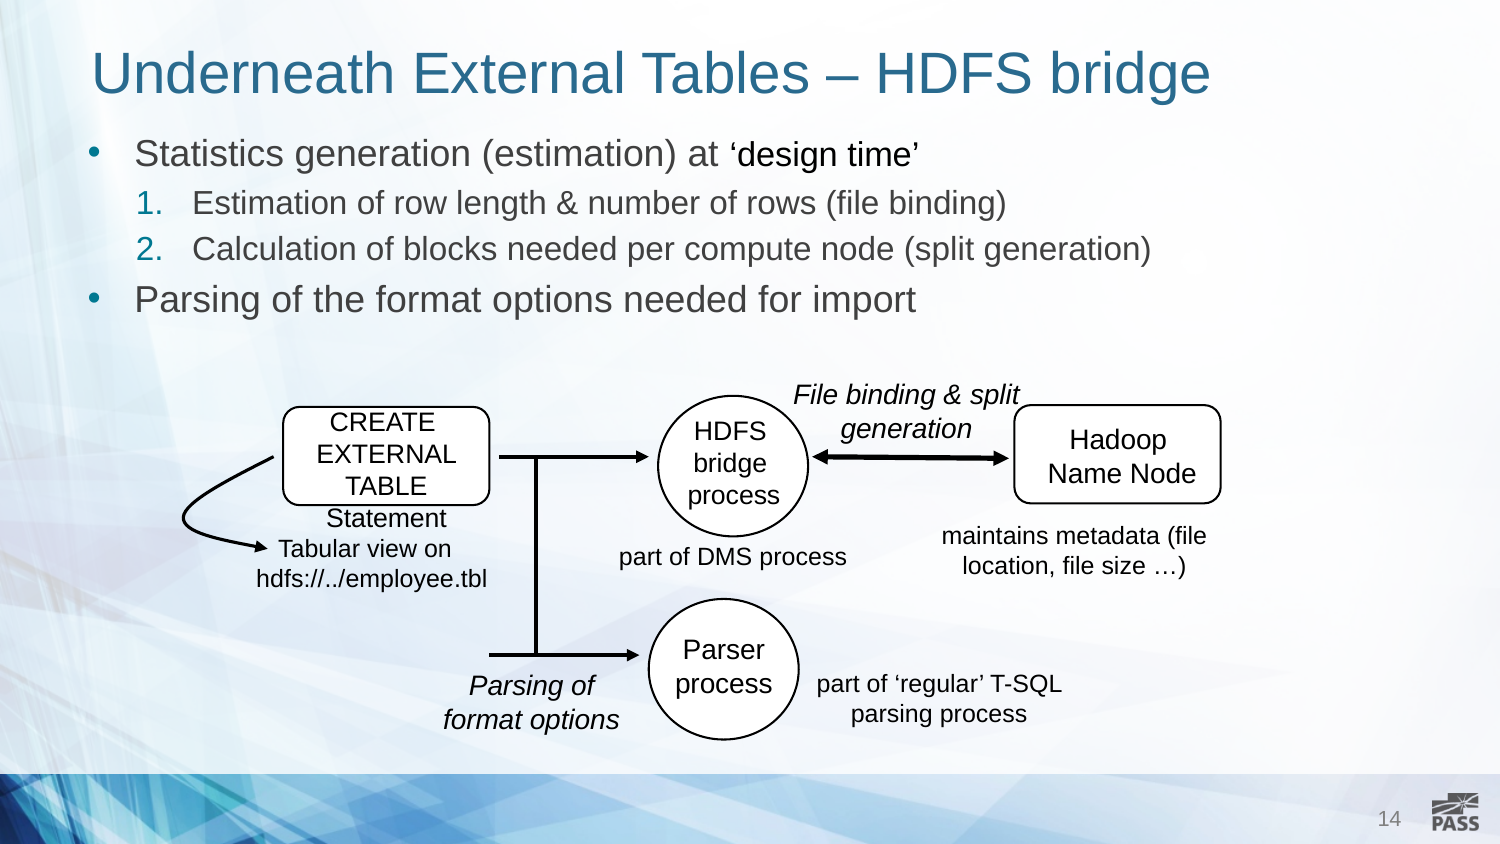

# Underneath External Tables – HDFS bridge
Statistics generation (estimation) at ‘design time’
Estimation of row length & number of rows (file binding)
Calculation of blocks needed per compute node (split generation)
Parsing of the format options needed for import
File binding & split generation

HDFS
bridge
process
Hadoop
Name Node
maintains metadata (file location, file size …)
part of DMS process
CREATE
EXTERNAL TABLE
Statement

Parser
process
part of ‘regular’ T-SQL parsing process
Parsing of
format options

Tabular view on
hdfs://../employee.tbl